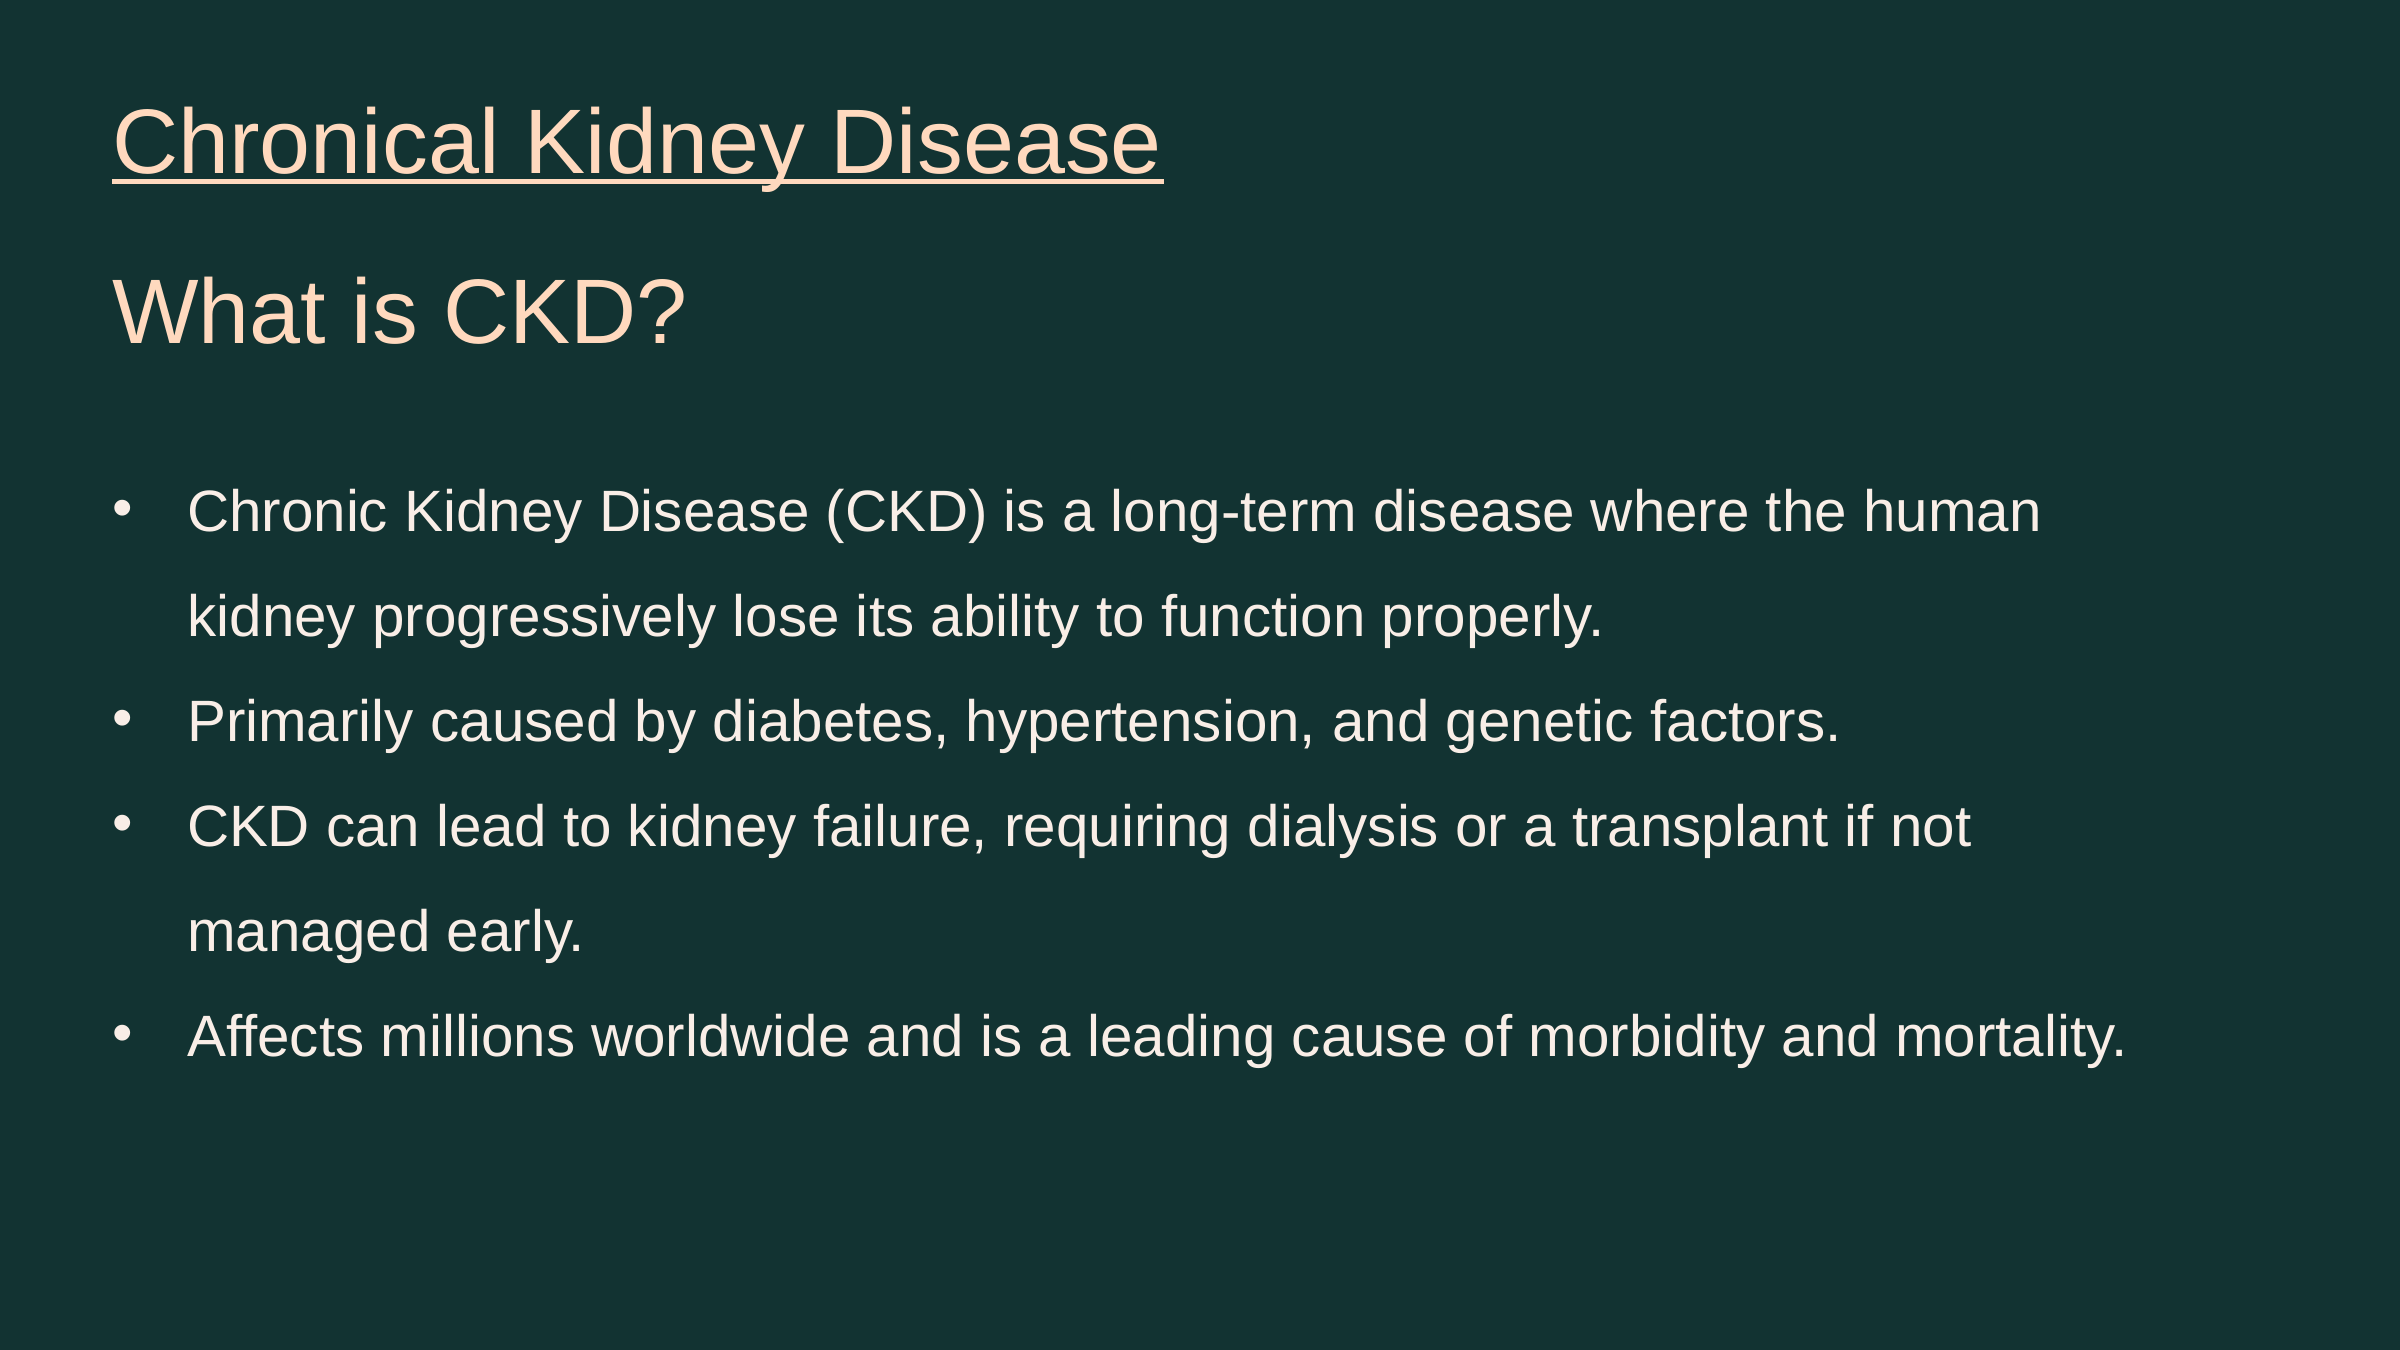

Chronical Kidney Disease
What is CKD?
Chronic Kidney Disease (CKD) is a long-term disease where the human kidney progressively lose its ability to function properly.
Primarily caused by diabetes, hypertension, and genetic factors.
CKD can lead to kidney failure, requiring dialysis or a transplant if not managed early.
Affects millions worldwide and is a leading cause of morbidity and mortality.